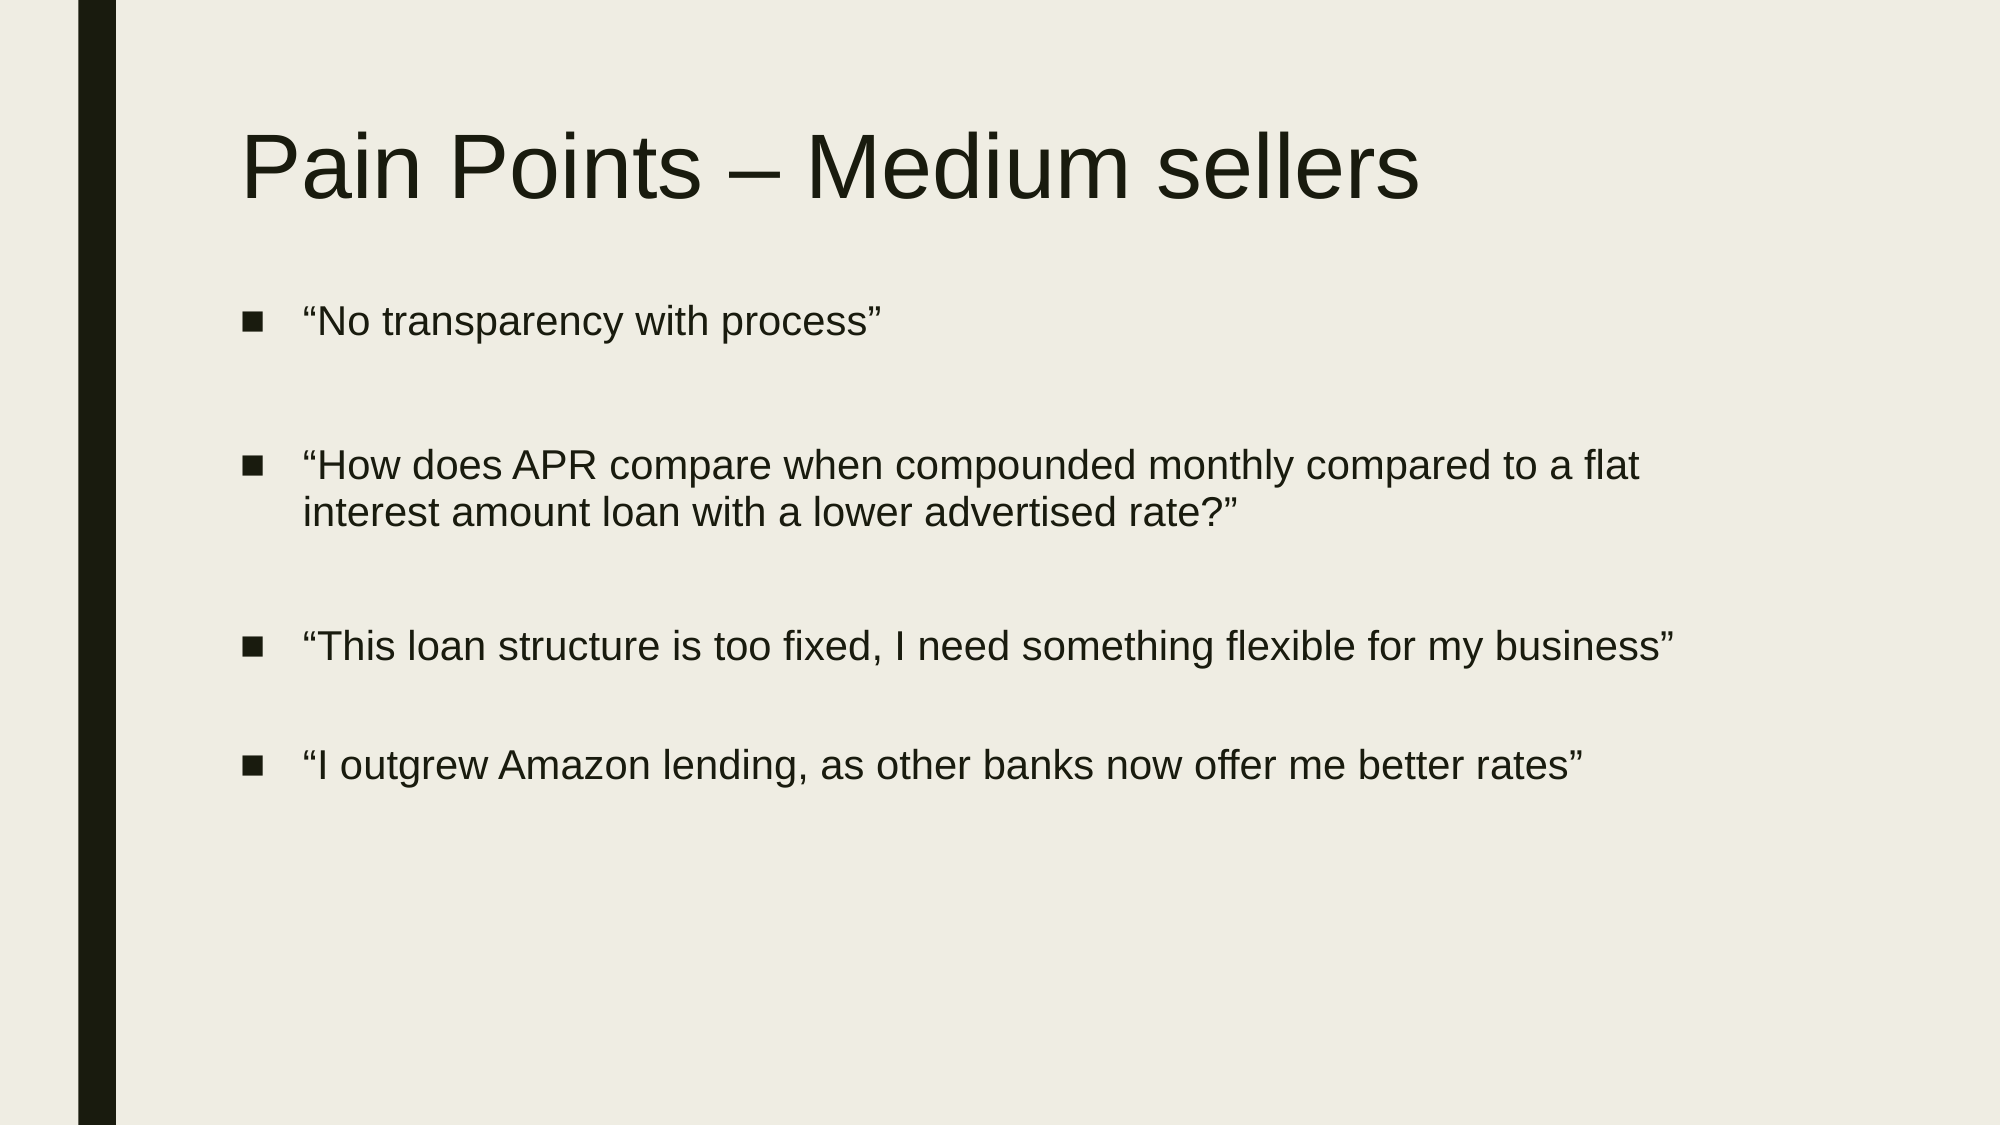

# Pain Points – Medium sellers
“No transparency with process”

“How does APR compare when compounded monthly compared to a flat interest amount loan with a lower advertised rate?”

“This loan structure is too fixed, I need something flexible for my business”
“I outgrew Amazon lending, as other banks now offer me better rates”